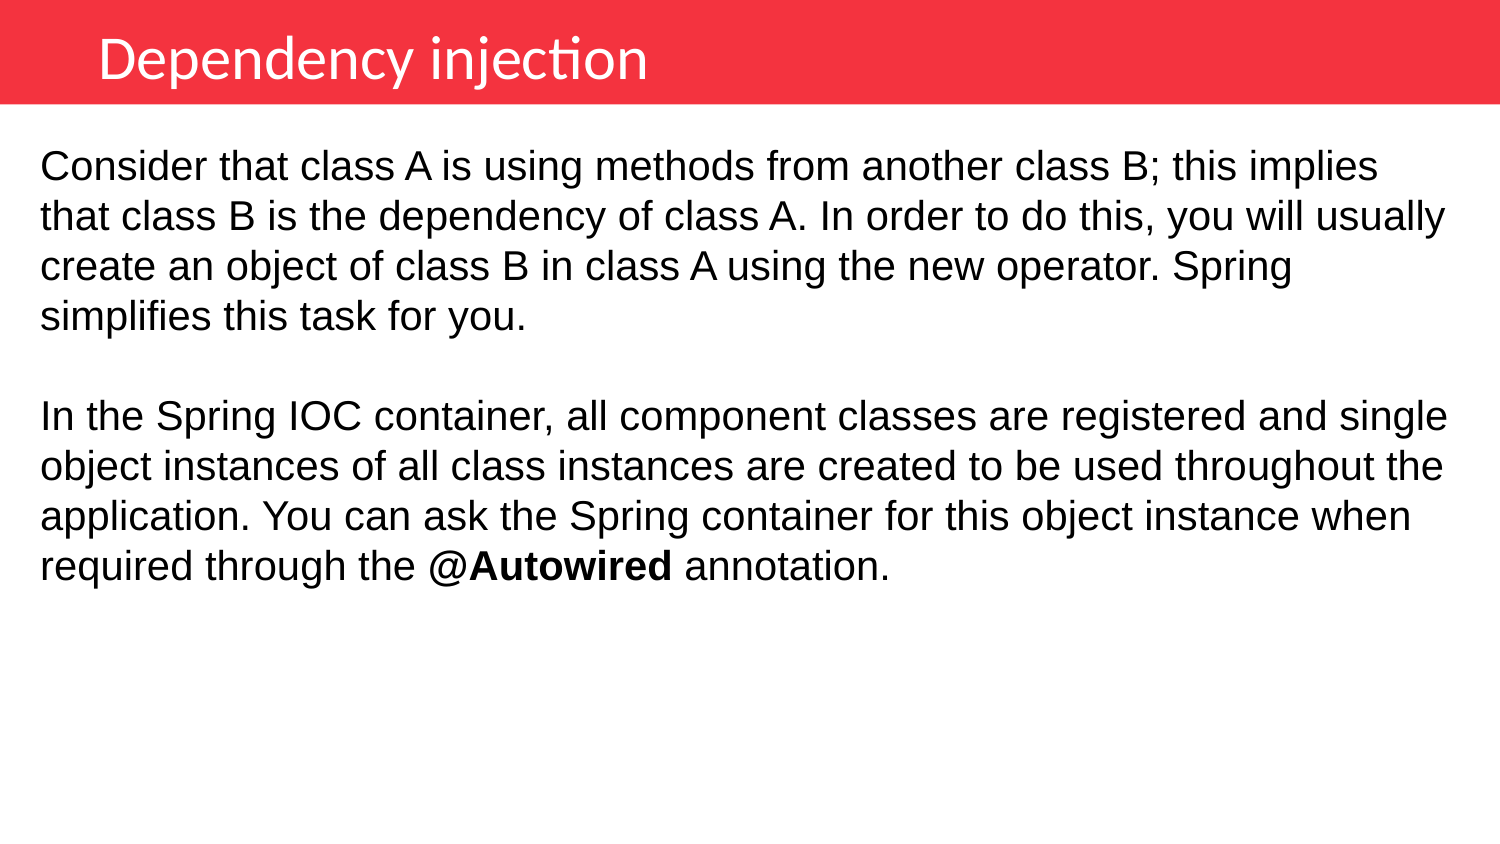

Dependency injection

Consider that class A is using methods from another class B; this implies that class B is the dependency of class A. In order to do this, you will usually create an object of class B in class A using the new operator. Spring simplifies this task for you.

In the Spring IOC container, all component classes are registered and single object instances of all class instances are created to be used throughout the application. You can ask the Spring container for this object instance when required through the @Autowired annotation.